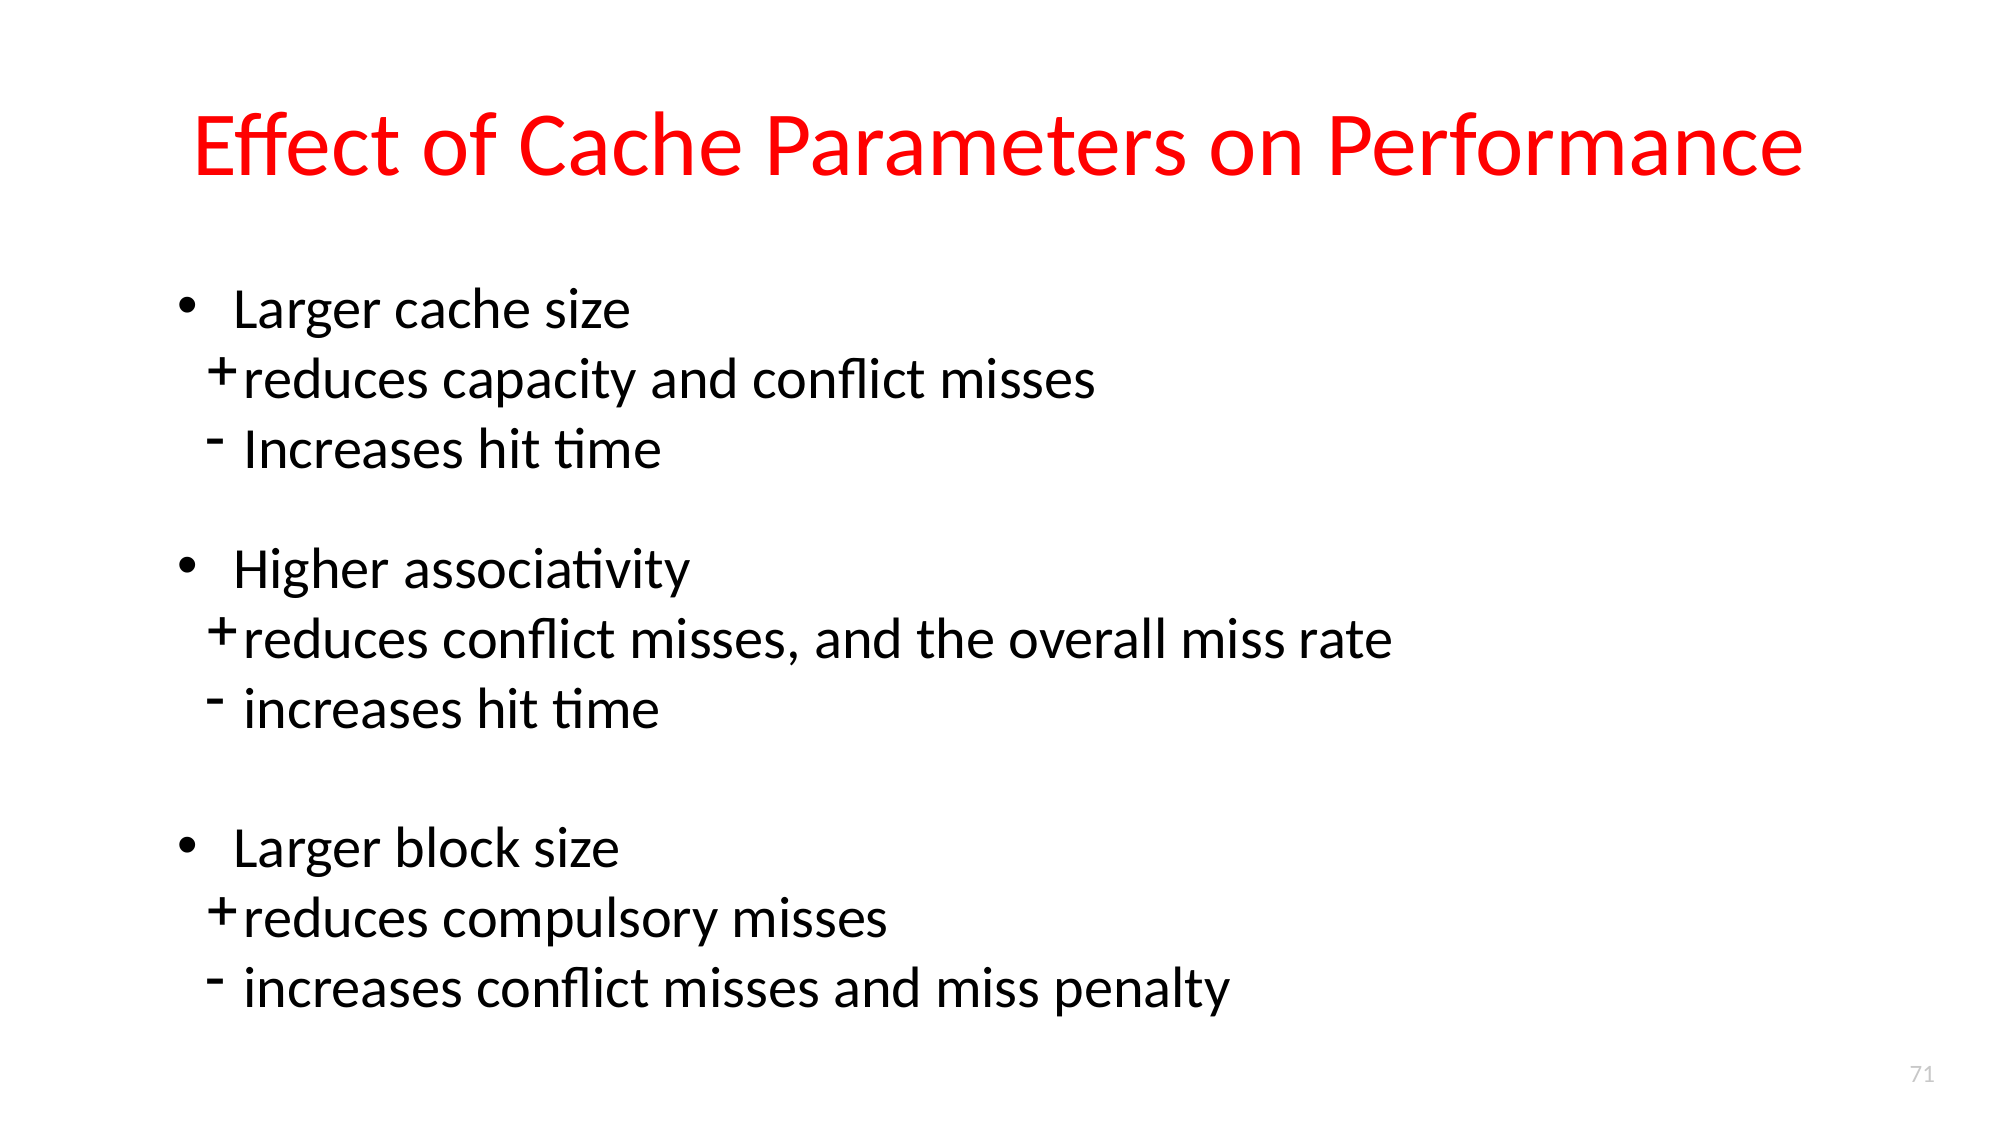

# Effect of Cache Parameters on Performance
Larger cache size
reduces capacity and conflict misses
Increases hit time

Higher associativity
reduces conflict misses, and the overall miss rate
increases hit time
Larger block size
reduces compulsory misses
increases conflict misses and miss penalty
71